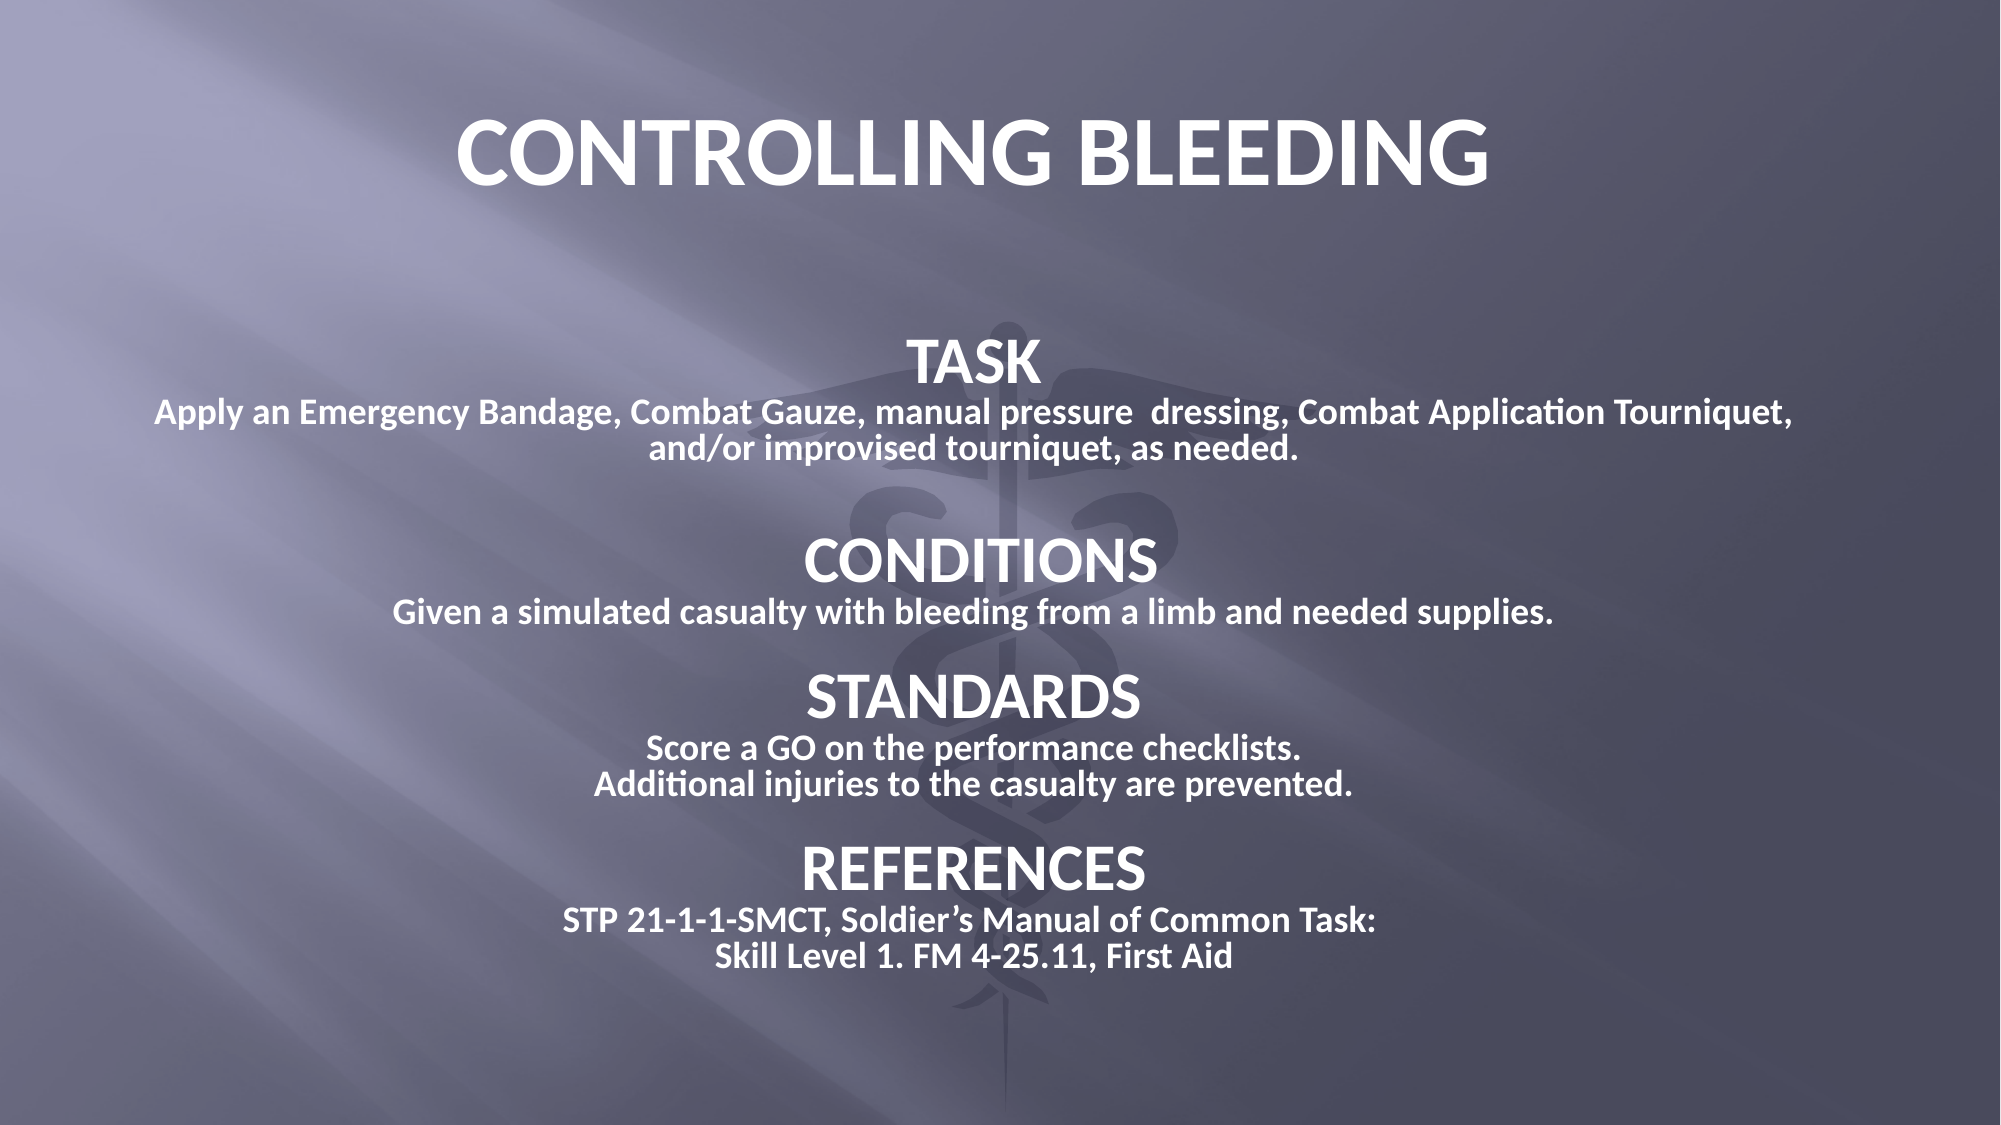

CONTROLLING BLEEDING
TASK
Apply an Emergency Bandage, Combat Gauze, manual pressure  dressing, Combat Application Tourniquet, and/or improvised tourniquet, as needed.

 CONDITIONS
Given a simulated casualty with bleeding from a limb and needed supplies.

STANDARDS
Score a GO on the performance checklists.
Additional injuries to the casualty are prevented.

REFERENCES
STP 21-1-1-SMCT, Soldier’s Manual of Common Task:
Skill Level 1. FM 4-25.11, First Aid